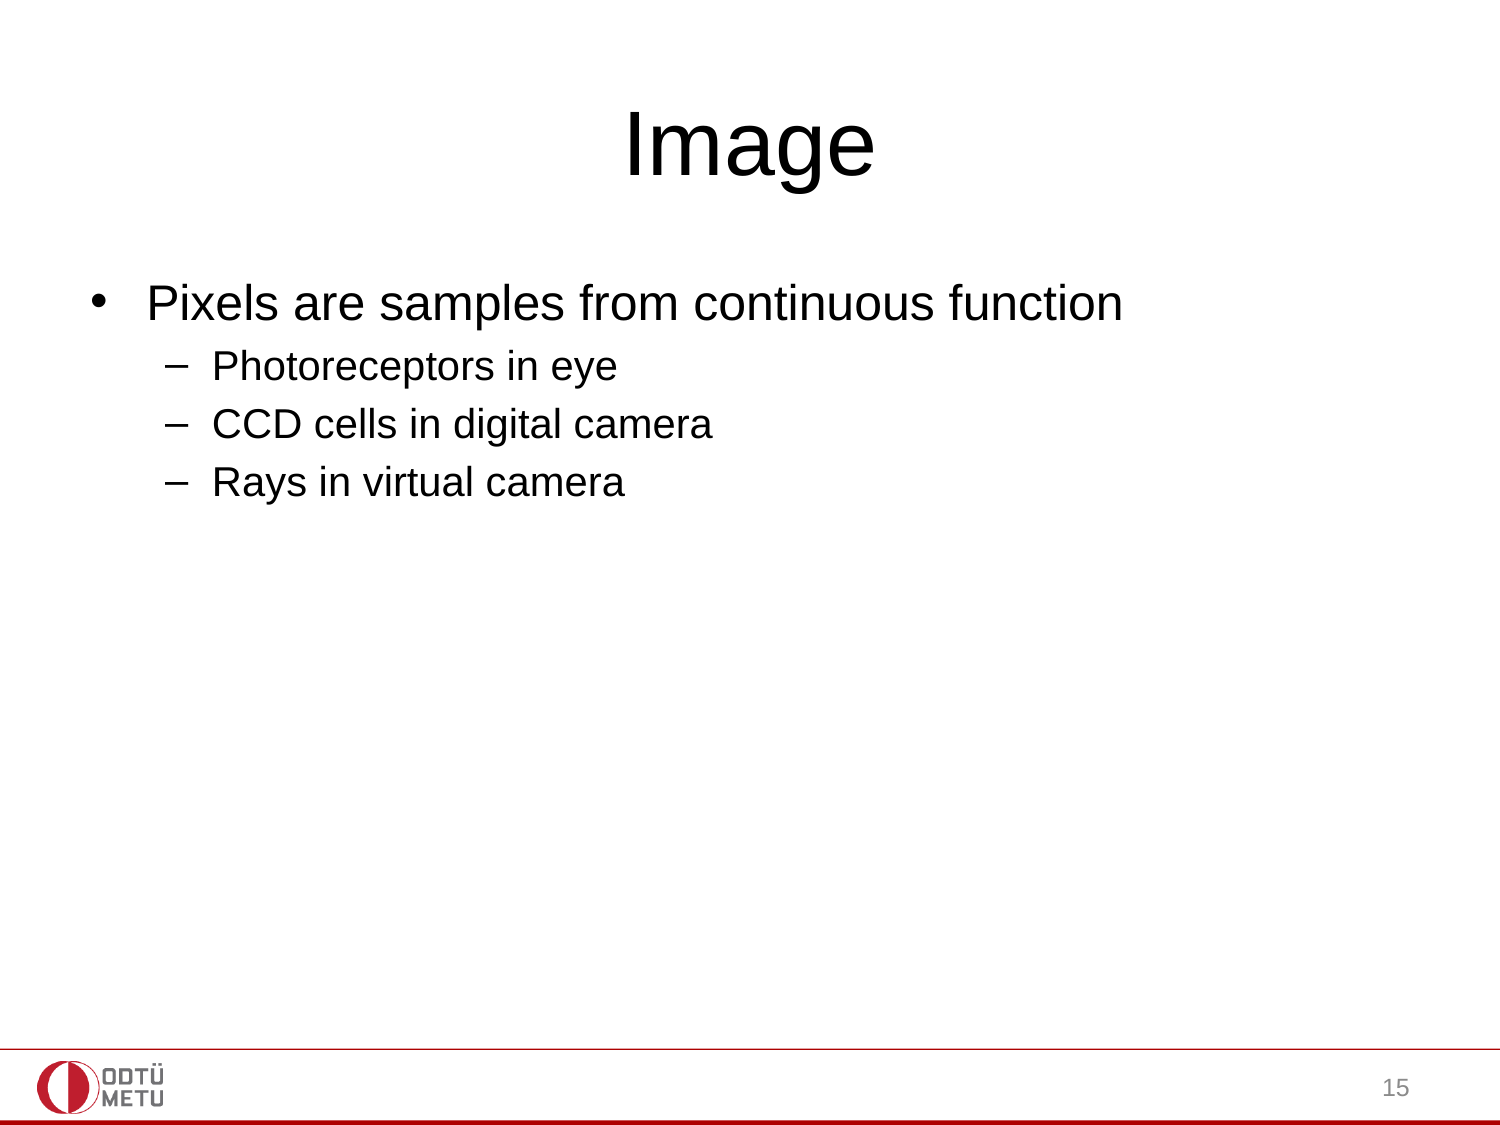

# Image
Pixels are samples from continuous function
Photoreceptors in eye
CCD cells in digital camera
Rays in virtual camera

15